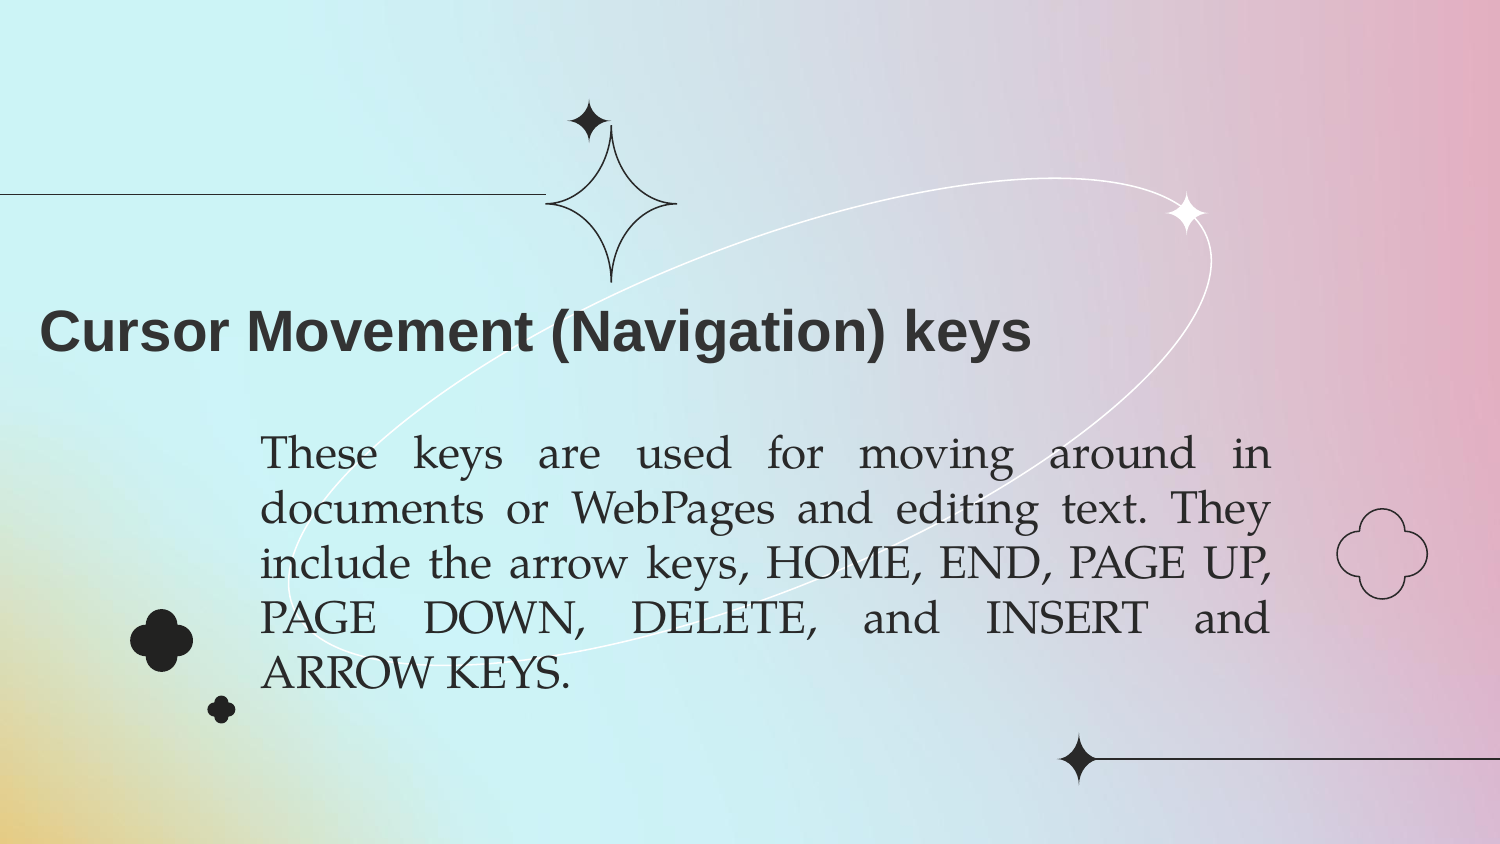

Cursor Movement (Navigation) keys
# These keys are used for moving around in documents or WebPages and editing text. They include the arrow keys, HOME, END, PAGE UP, PAGE DOWN, DELETE, and INSERT and ARROW KEYS.